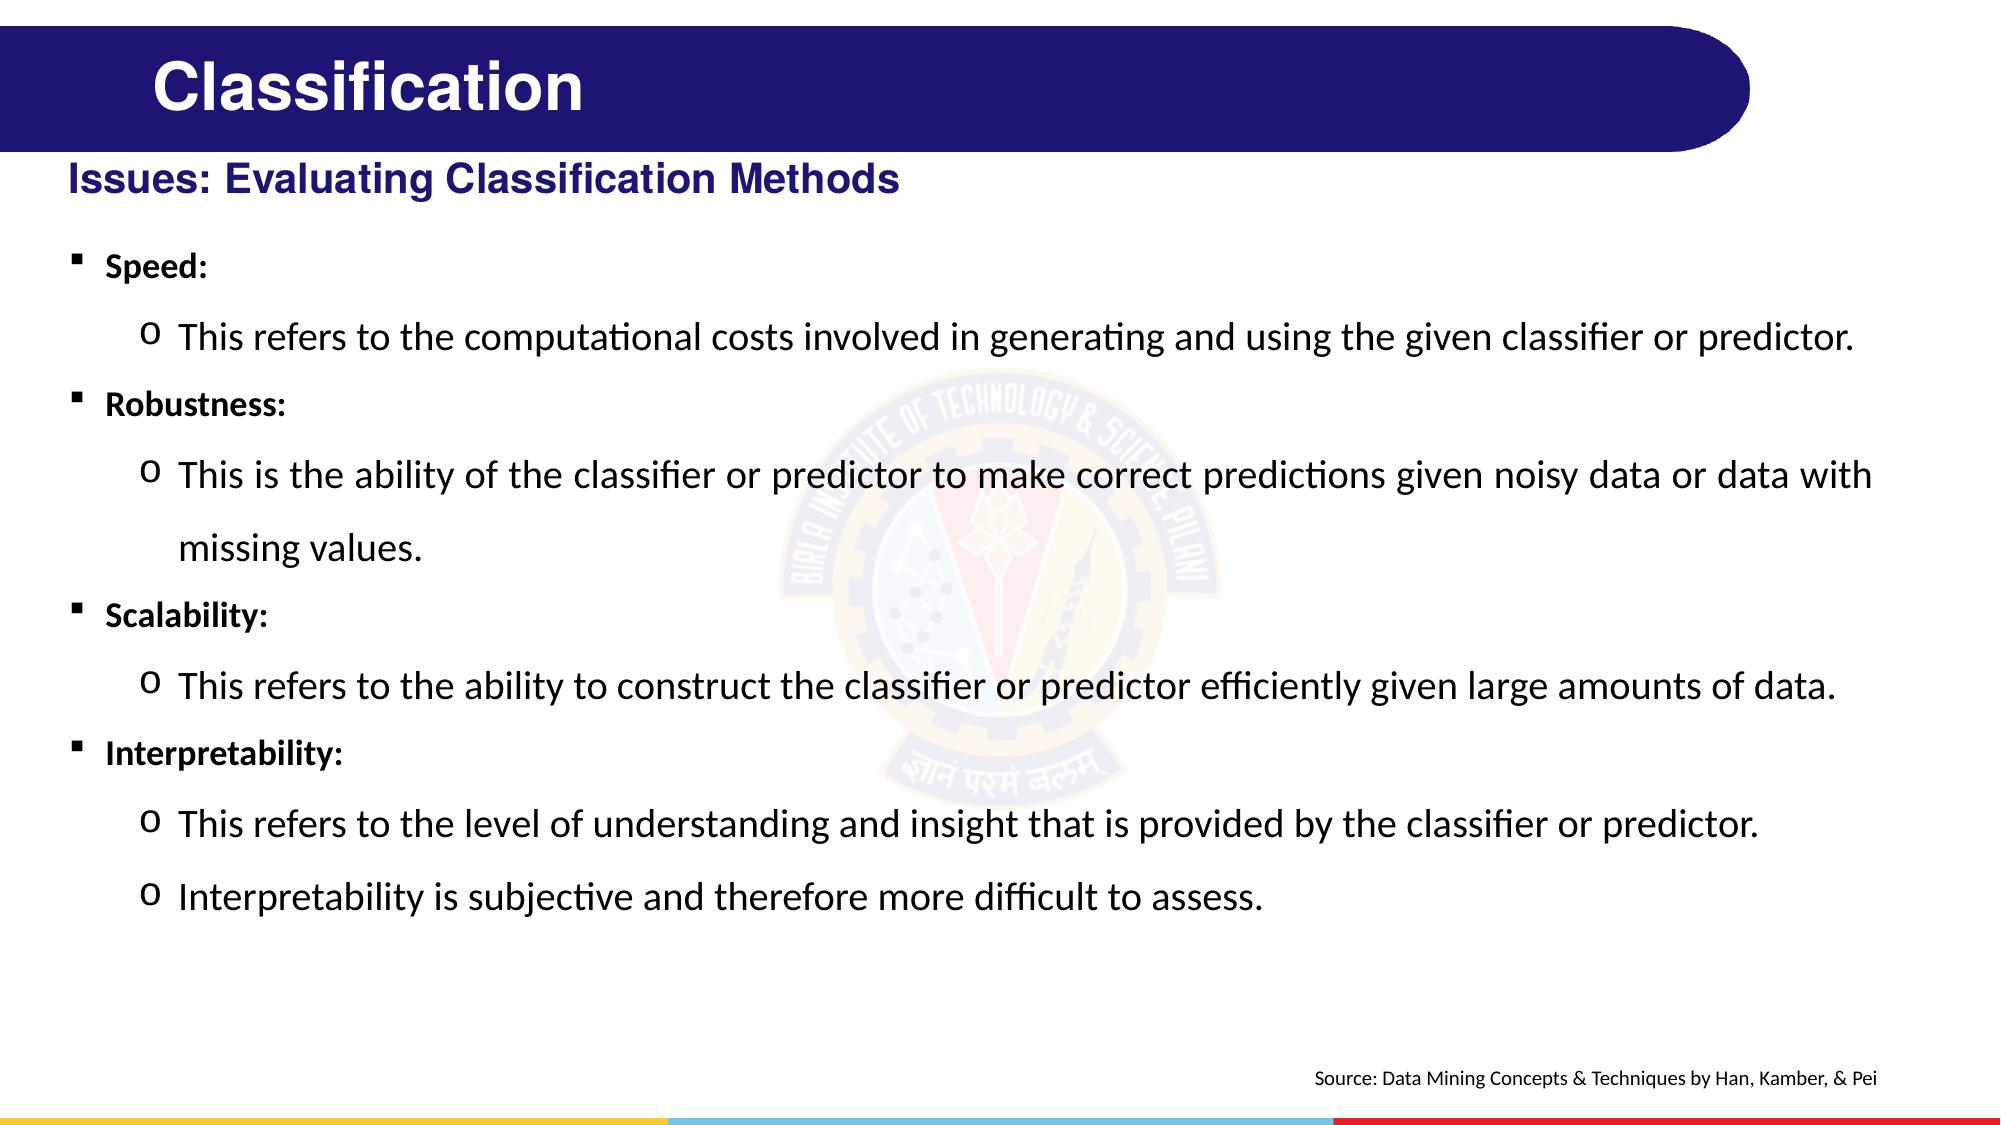

# Classification
Issues: Evaluating Classification Methods
Speed:
This refers to the computational costs involved in generating and using the given classifier or predictor.
Robustness:
This is the ability of the classifier or predictor to make correct predictions given noisy data or data with missing values.
Scalability:
This refers to the ability to construct the classifier or predictor efficiently given large amounts of data.
Interpretability:
This refers to the level of understanding and insight that is provided by the classifier or predictor.
Interpretability is subjective and therefore more difficult to assess.
Source: Data Mining Concepts & Techniques by Han, Kamber, & Pei